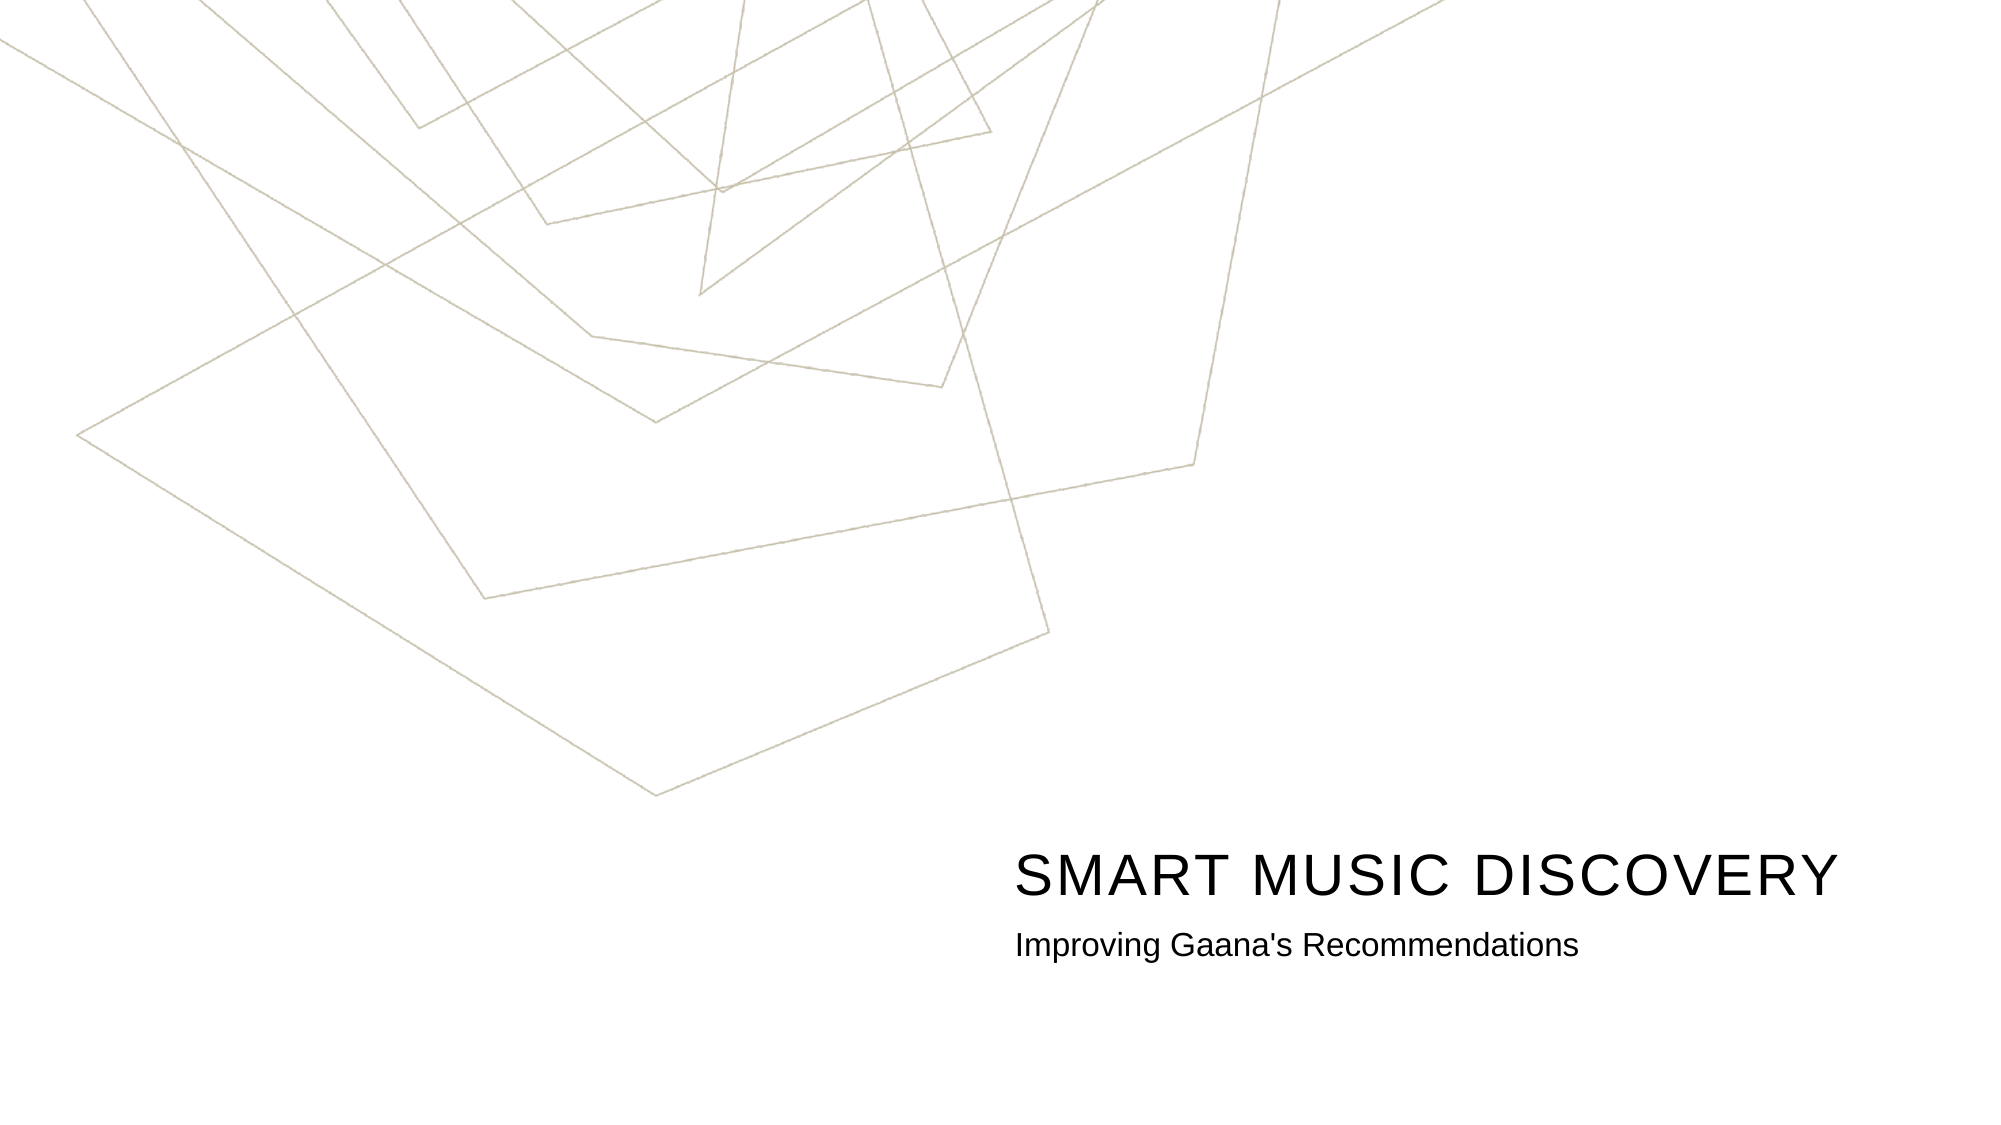

# Smart Music Discovery
Improving Gaana's Recommendations